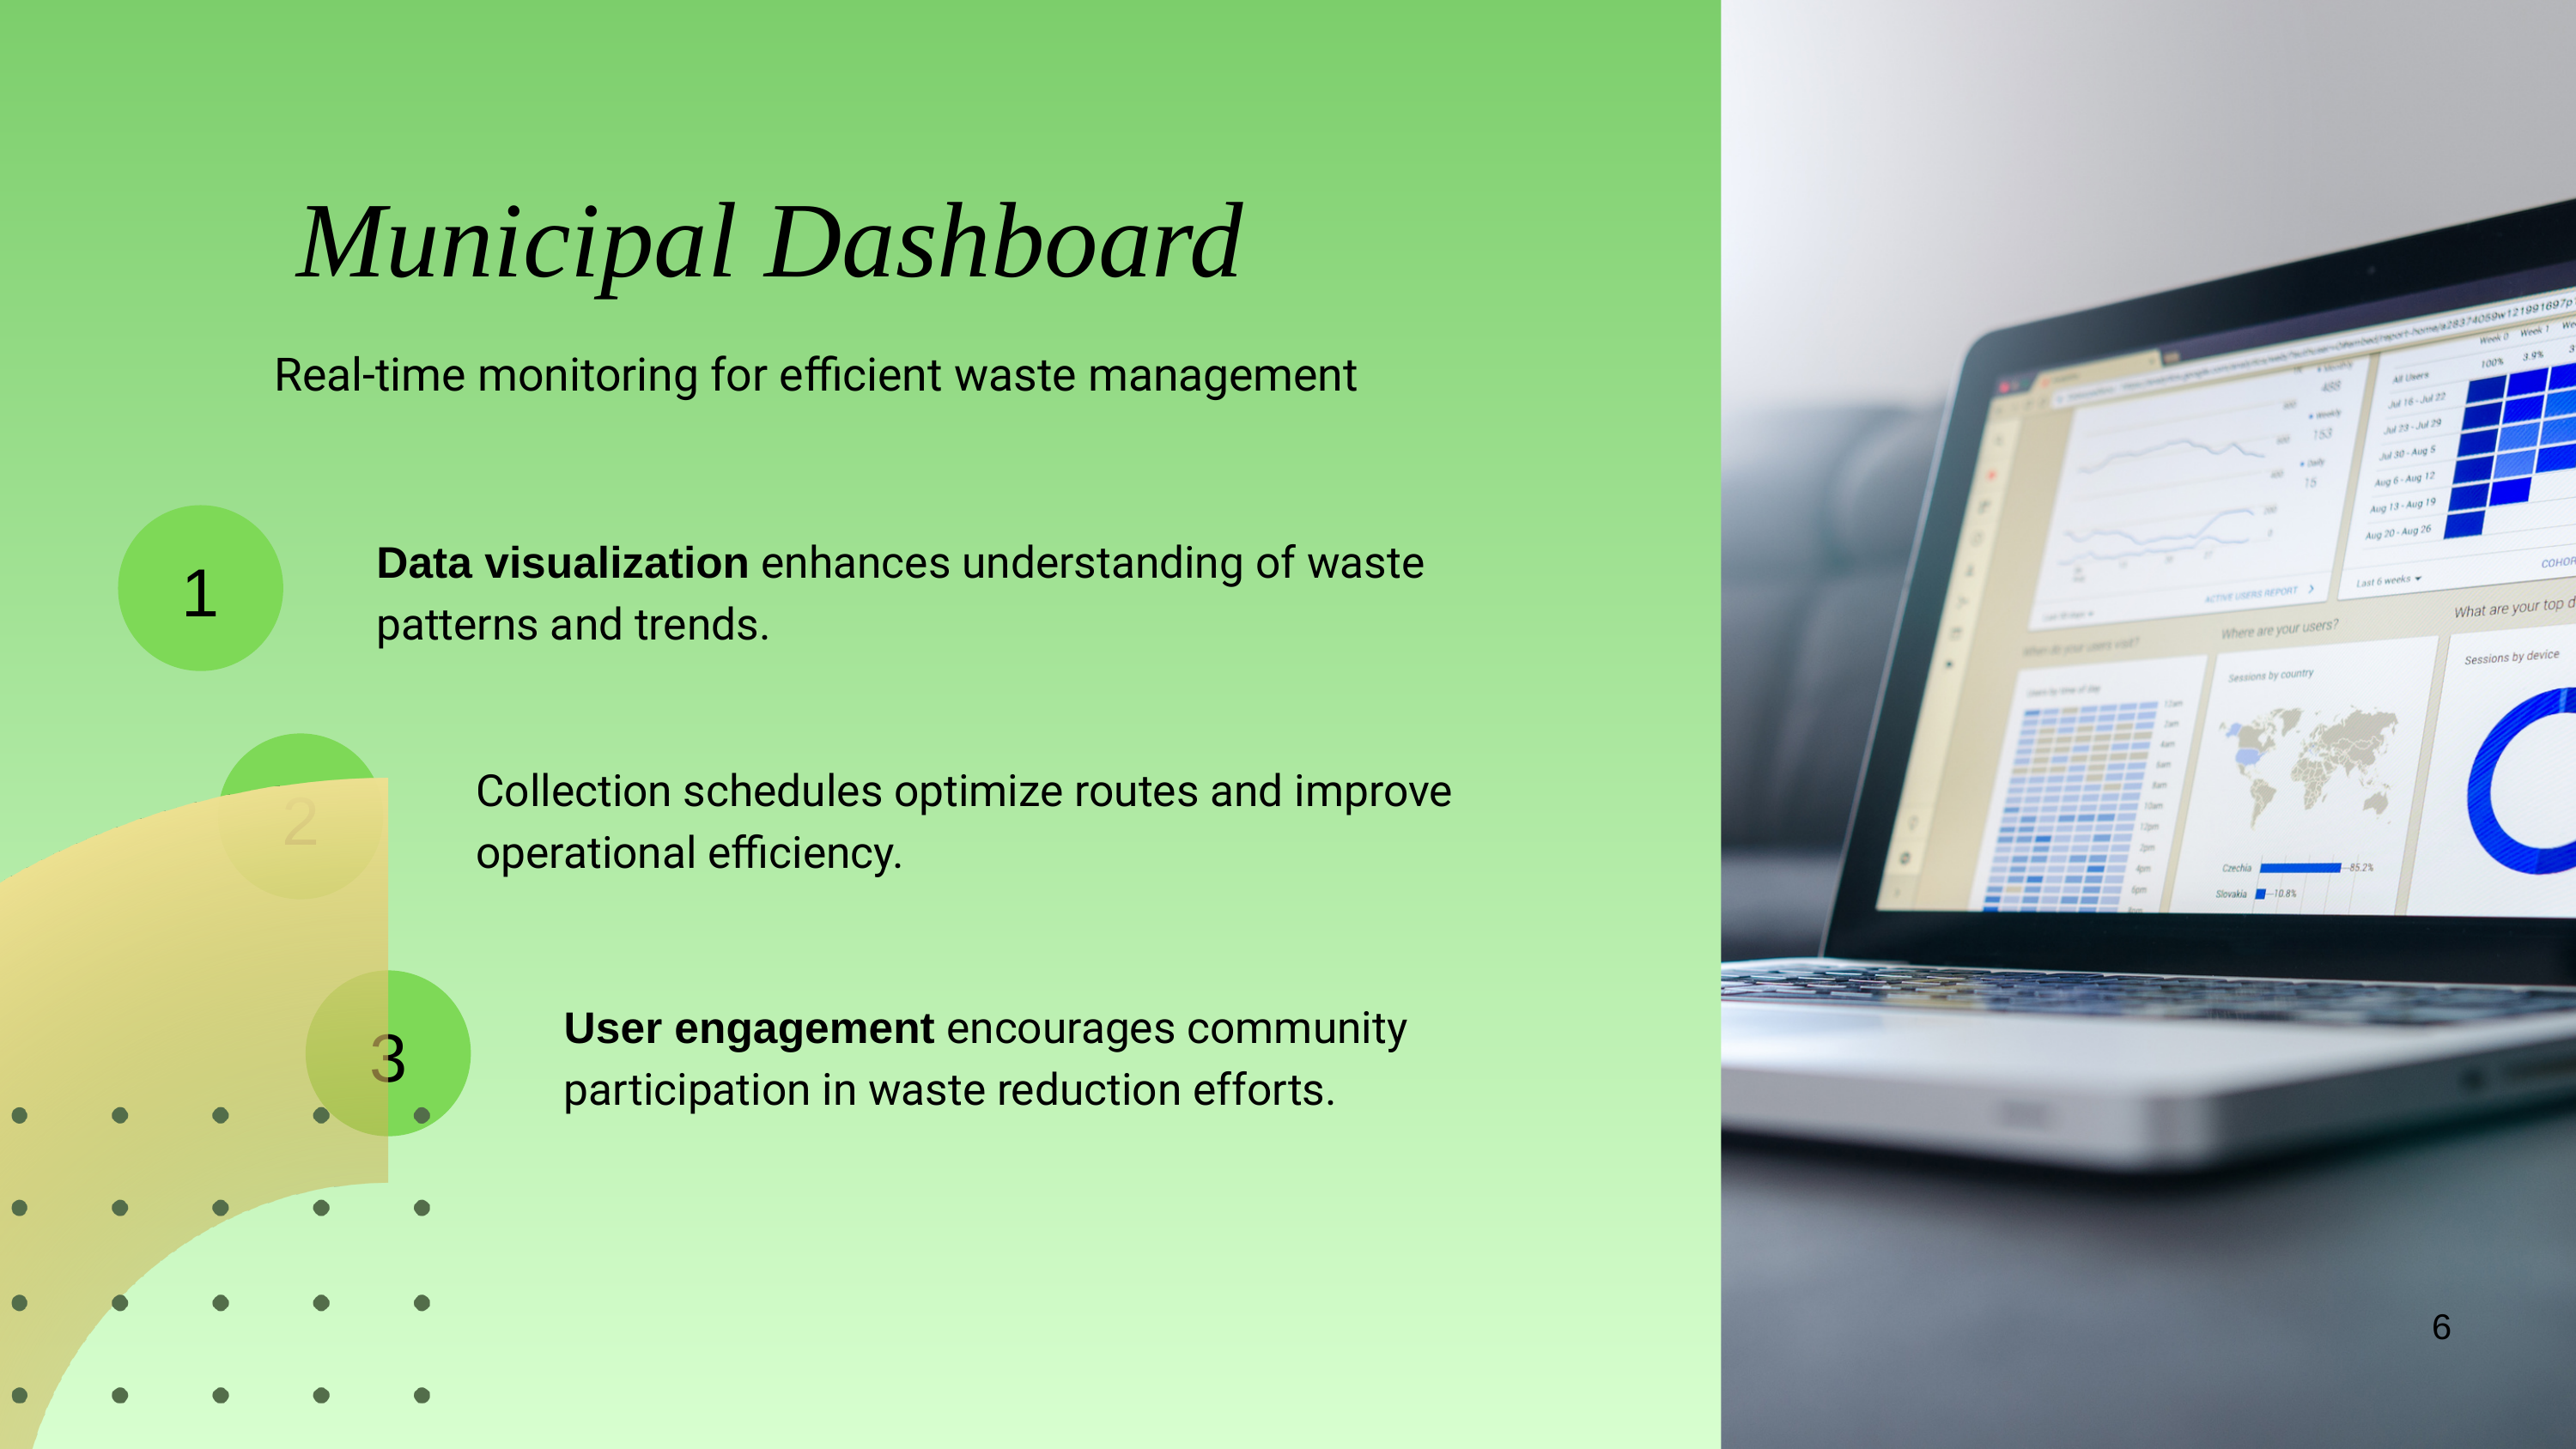

Municipal Dashboard
Real-time monitoring for efficient waste management

Data visualization enhances understanding of waste patterns and trends.
1

Collection schedules optimize routes and improve operational efficiency.
2

User engagement encourages community participation in waste reduction efforts.
3

6